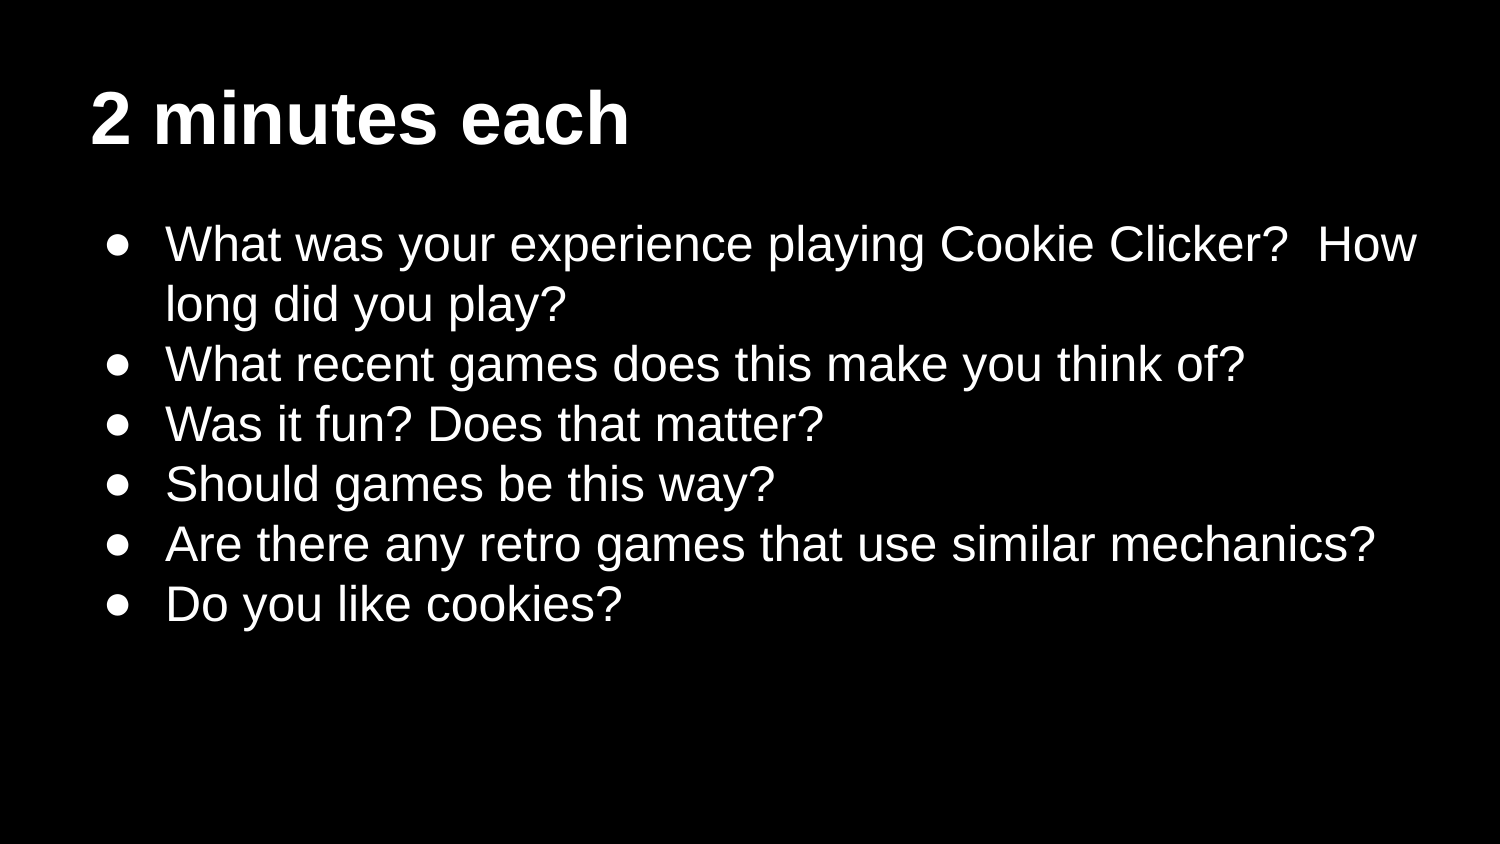

# 2 minutes each
What was your experience playing Cookie Clicker?  How long did you play?
What recent games does this make you think of?
Was it fun? Does that matter?
Should games be this way?
Are there any retro games that use similar mechanics?
Do you like cookies?